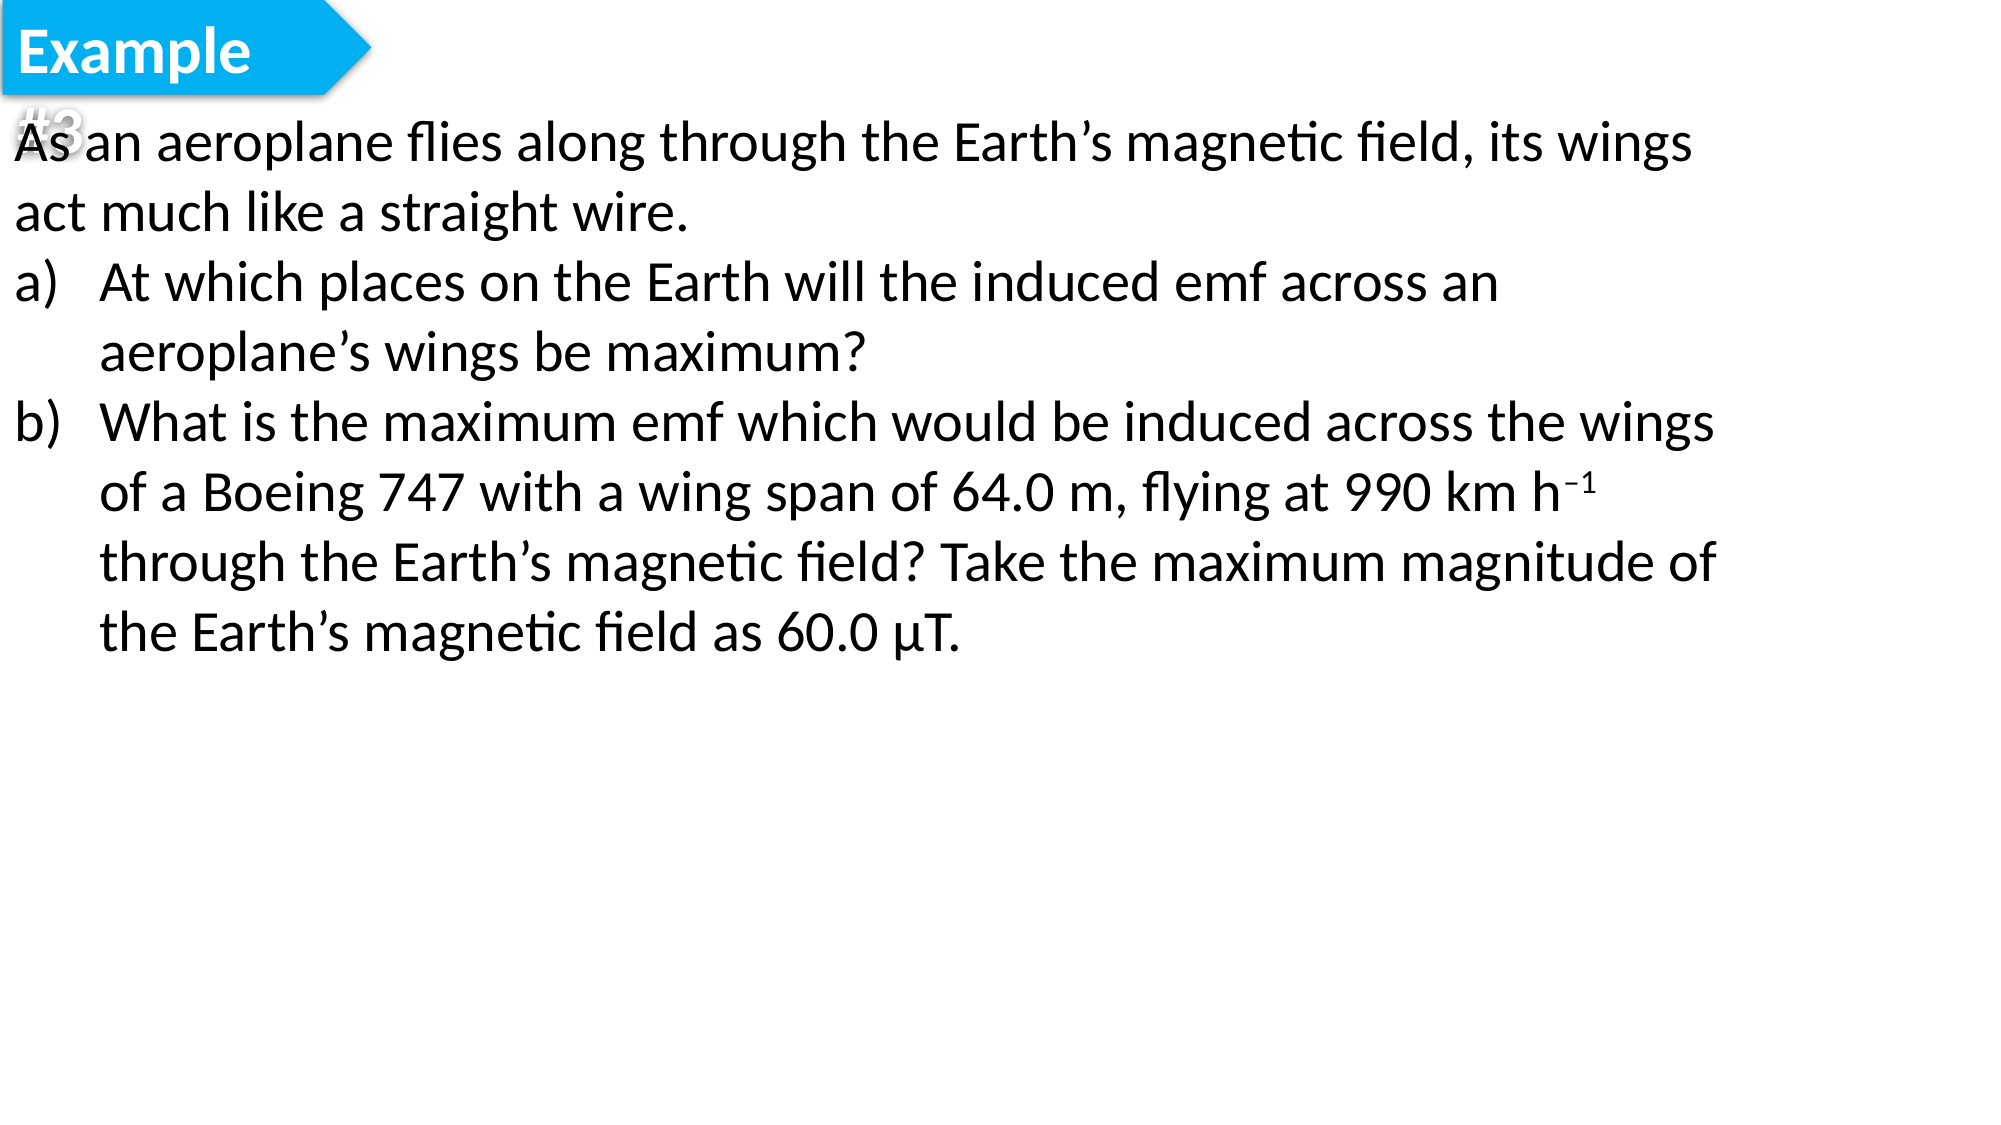

Example #3
As an aeroplane flies along through the Earth’s magnetic field, its wings act much like a straight wire.
At which places on the Earth will the induced emf across an aeroplane’s wings be maximum?
What is the maximum emf which would be induced across the wings of a Boeing 747 with a wing span of 64.0 m, flying at 990 km h–1 through the Earth’s magnetic field? Take the maximum magnitude of the Earth’s magnetic field as 60.0 μT.